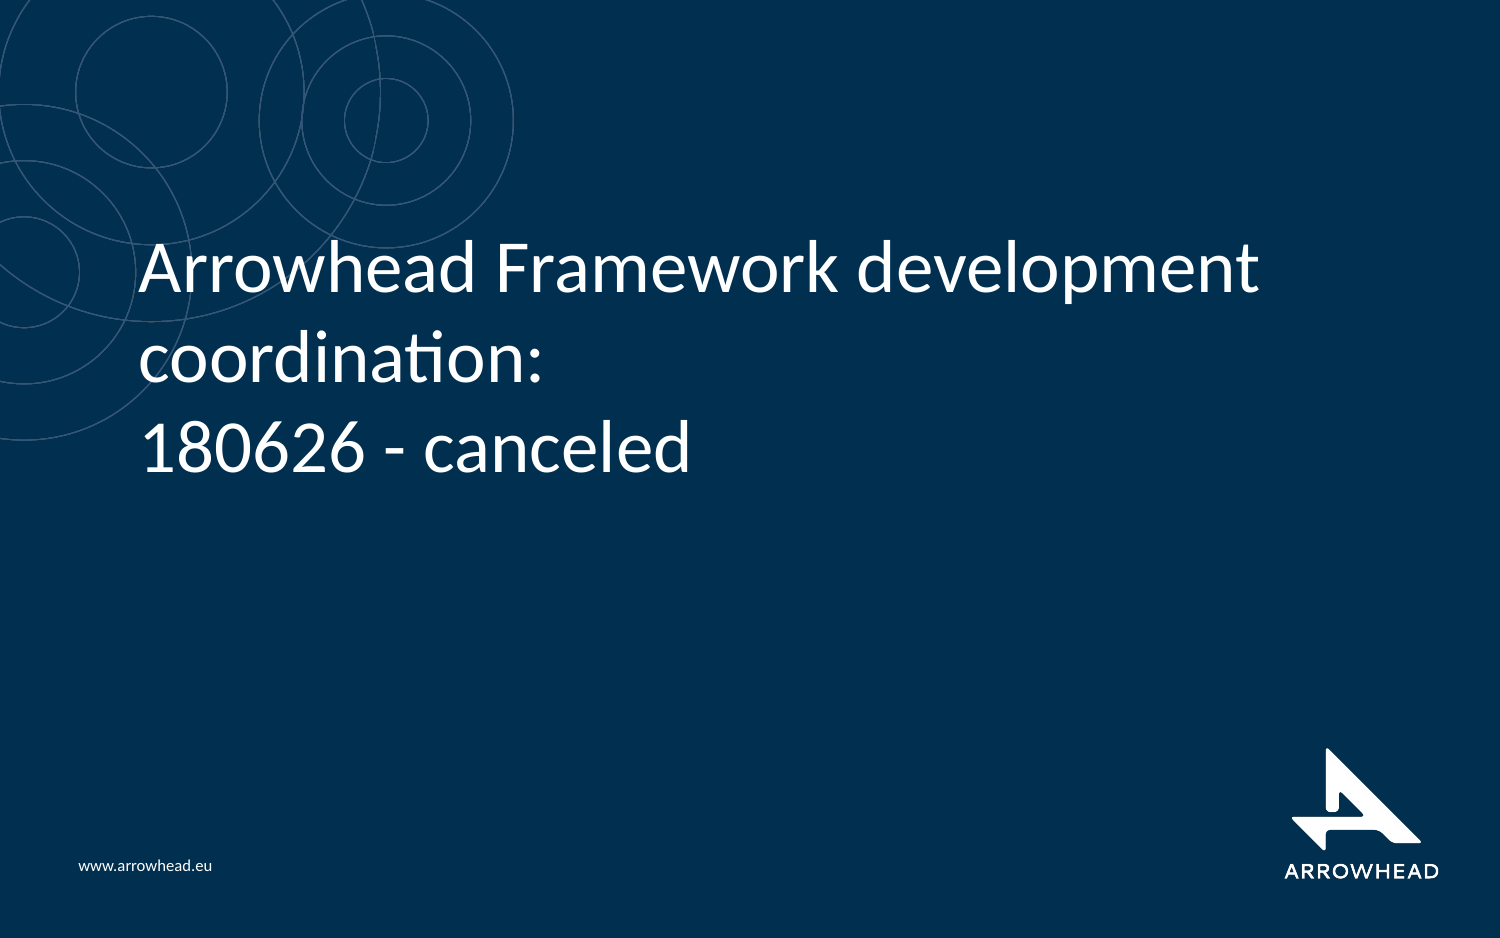

1
# Arrowhead Framework development coordination:
180626 - canceled